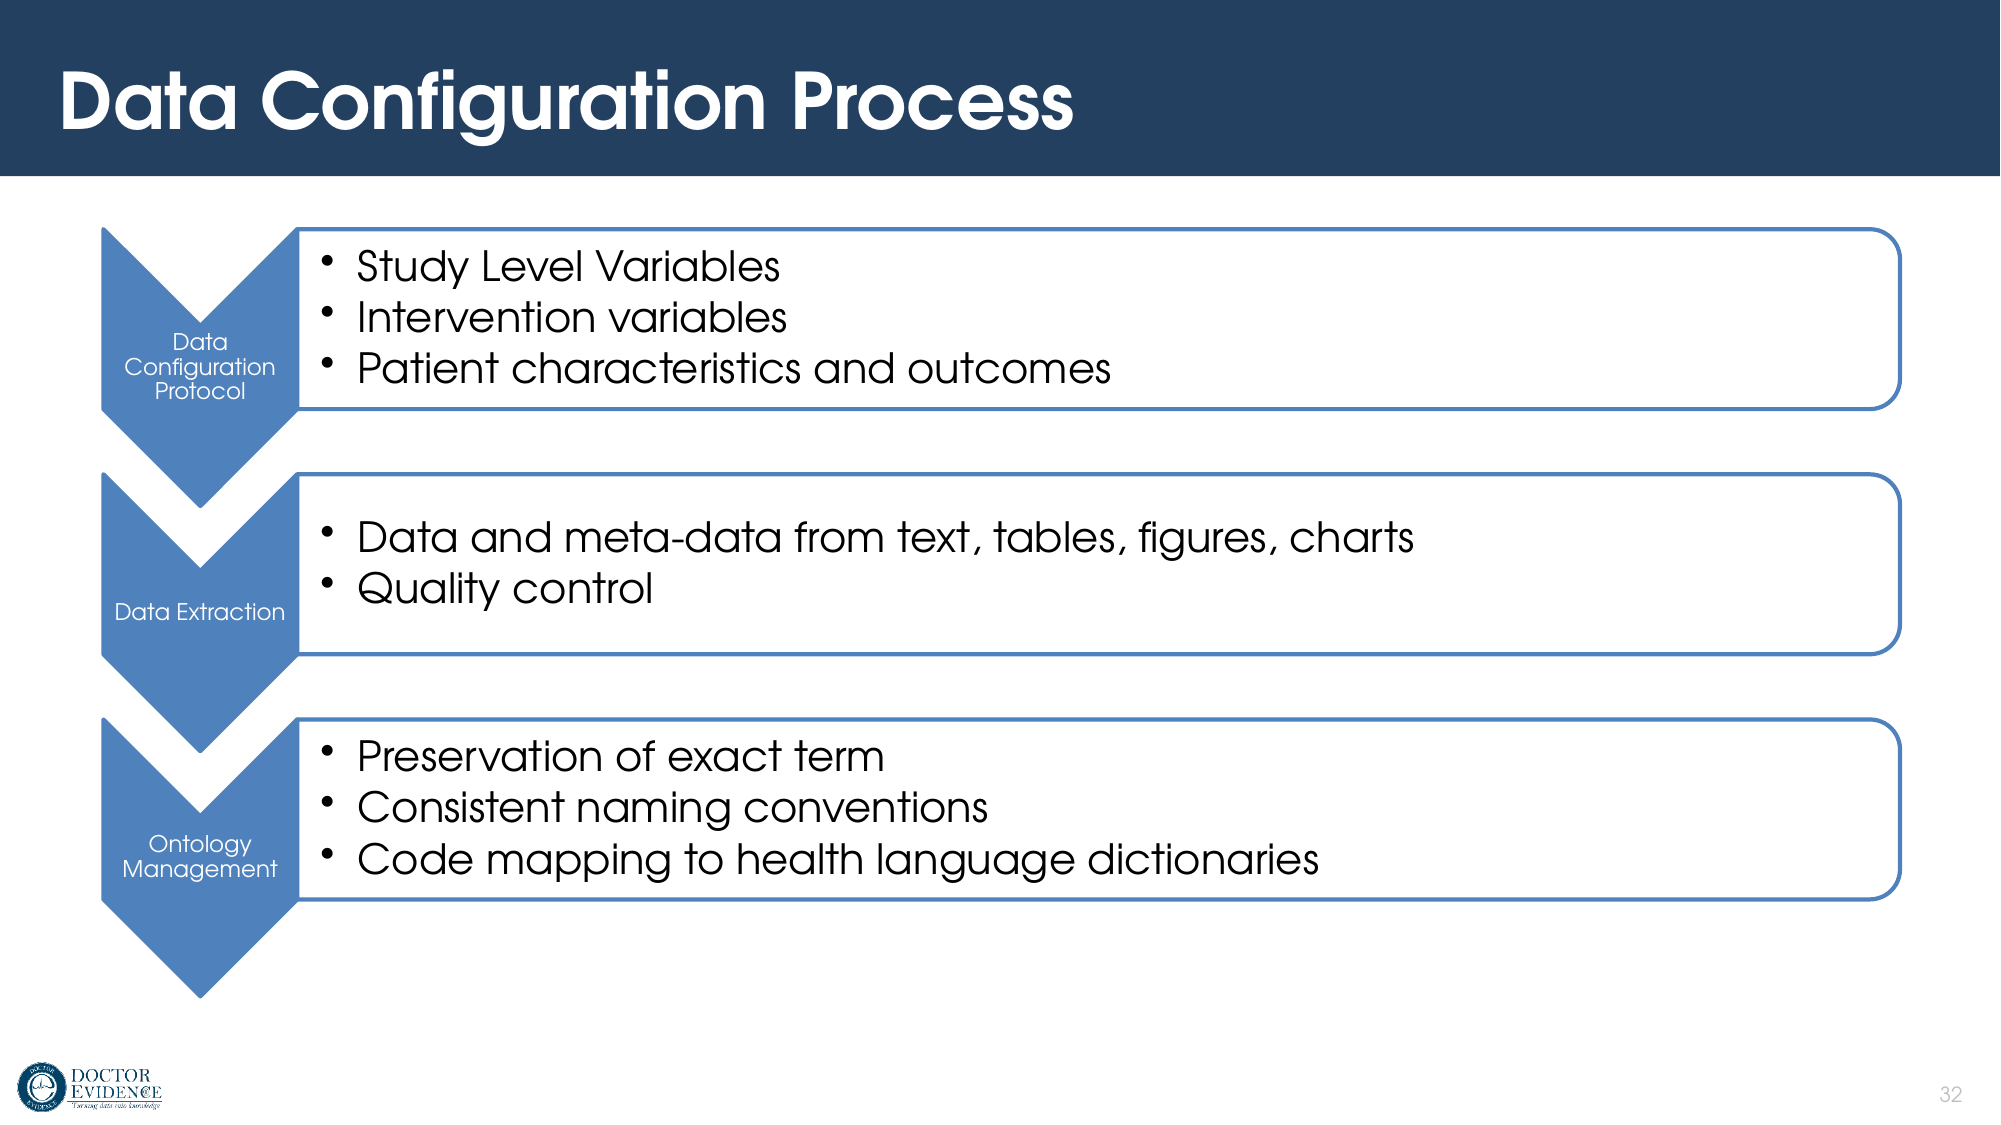

# Data Configuration Process
Data Configuration Protocol
Study Level Variables
Intervention variables
Patient characteristics and outcomes
Data Extraction
Data and meta-data from text, tables, figures, charts
Quality control
Ontology Management
Preservation of exact term
Consistent naming conventions
Code mapping to health language dictionaries